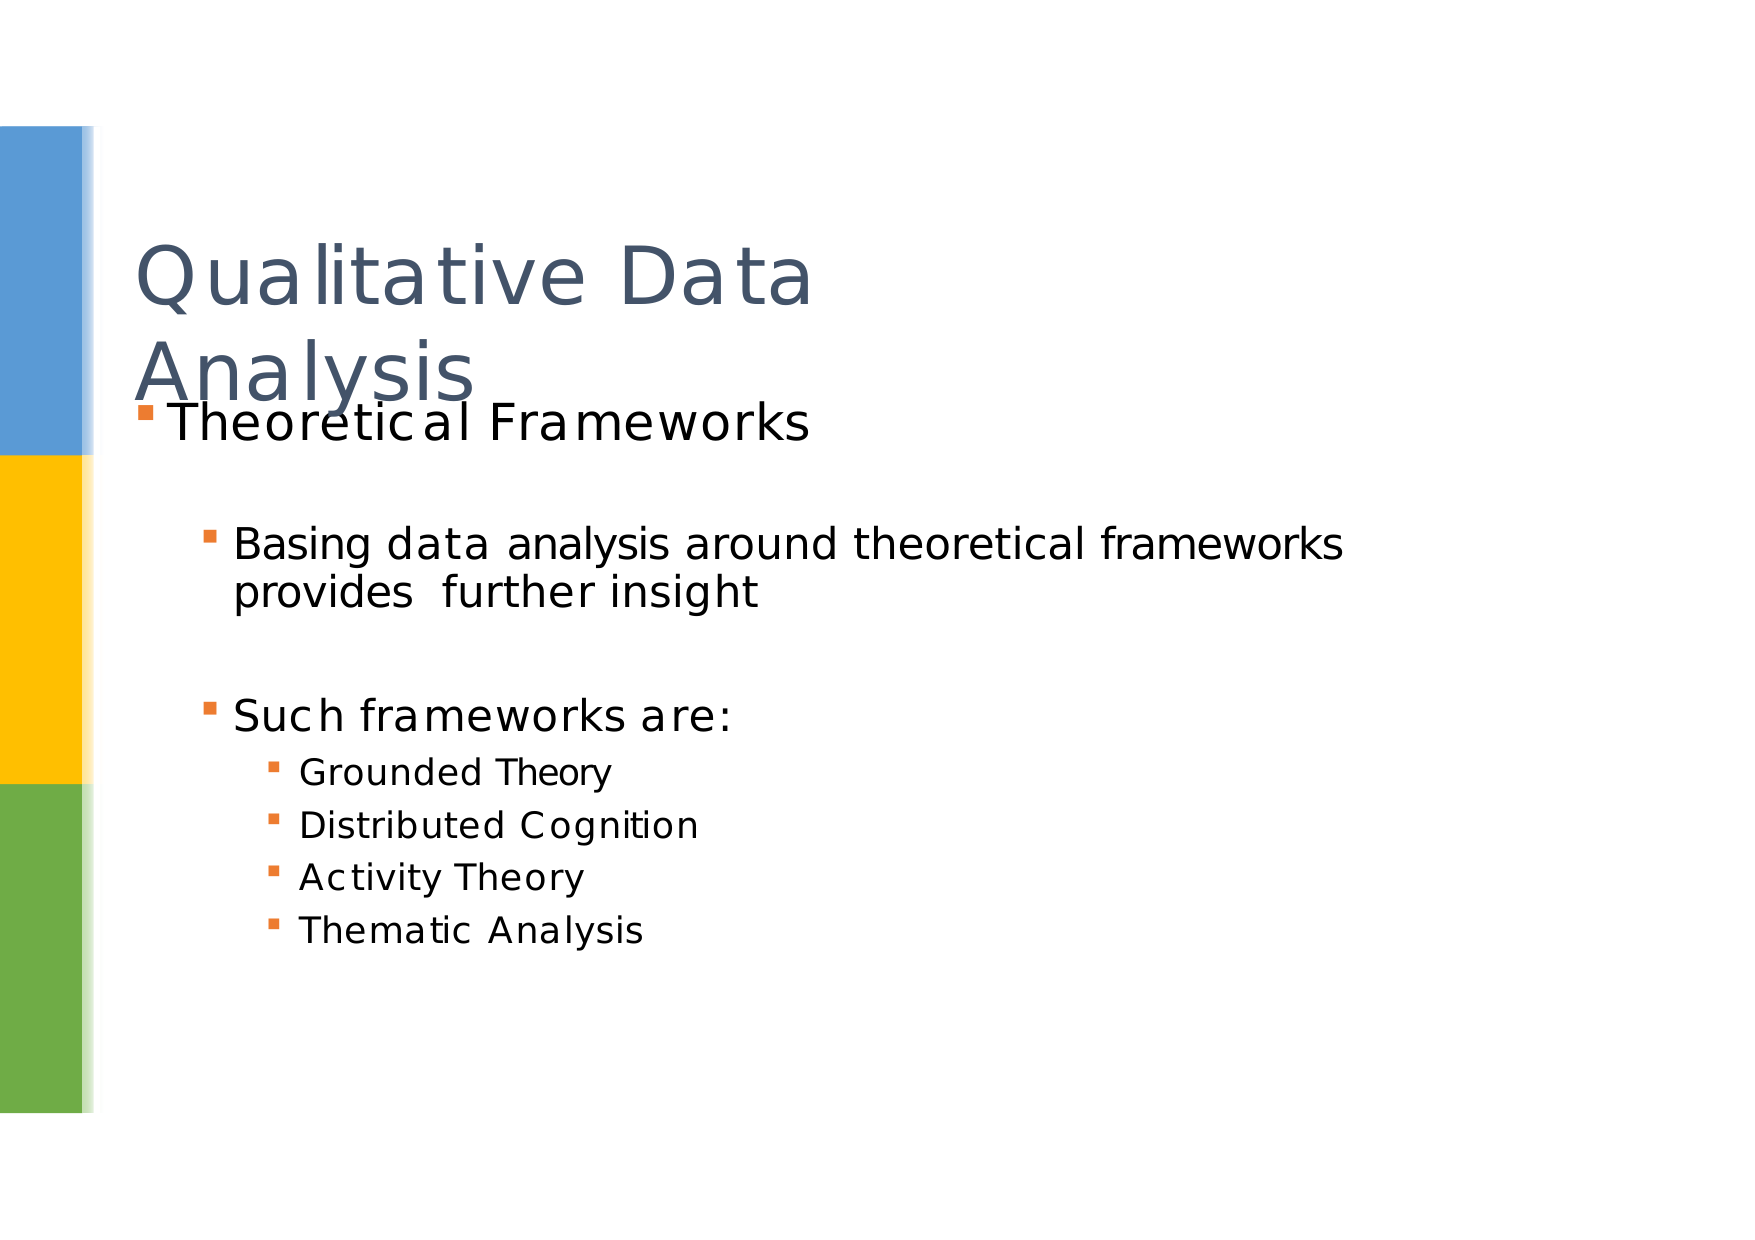

# Qualitative Data Analysis
Theoretical Frameworks

Basing data analysis around theoretical frameworks provides  further insight

Such frameworks are:
Grounded Theory
Distributed Cognition
Activity Theory
Thematic Analysis